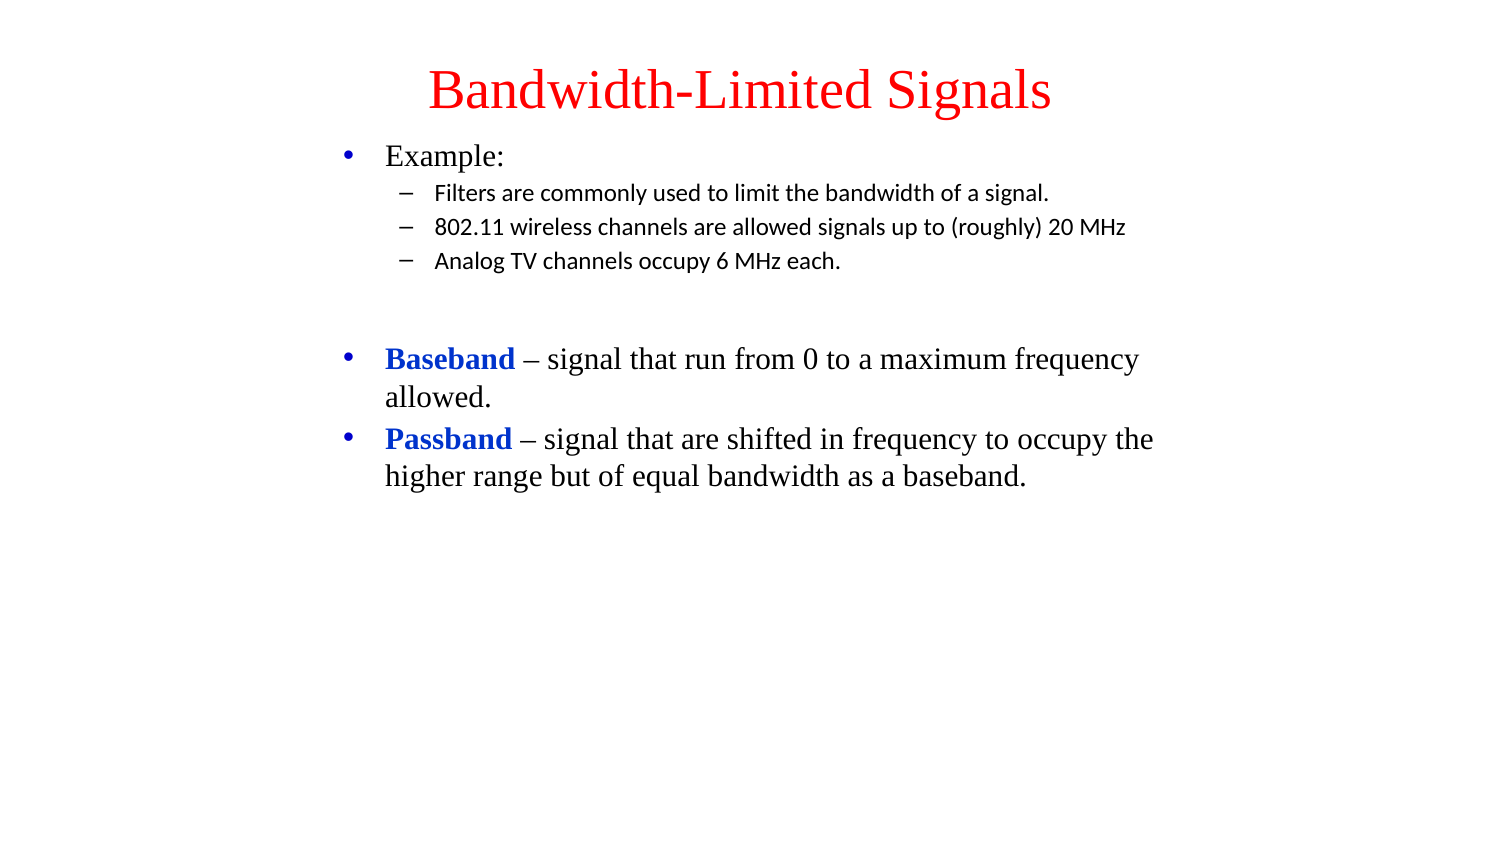

# Bandwidth-Limited Signals
Example:
Filters are commonly used to limit the bandwidth of a signal.
802.11 wireless channels are allowed signals up to (roughly) 20 MHz
Analog TV channels occupy 6 MHz each.

Baseband – signal that run from 0 to a maximum frequency allowed.
Passband – signal that are shifted in frequency to occupy the higher range but of equal bandwidth as a baseband.